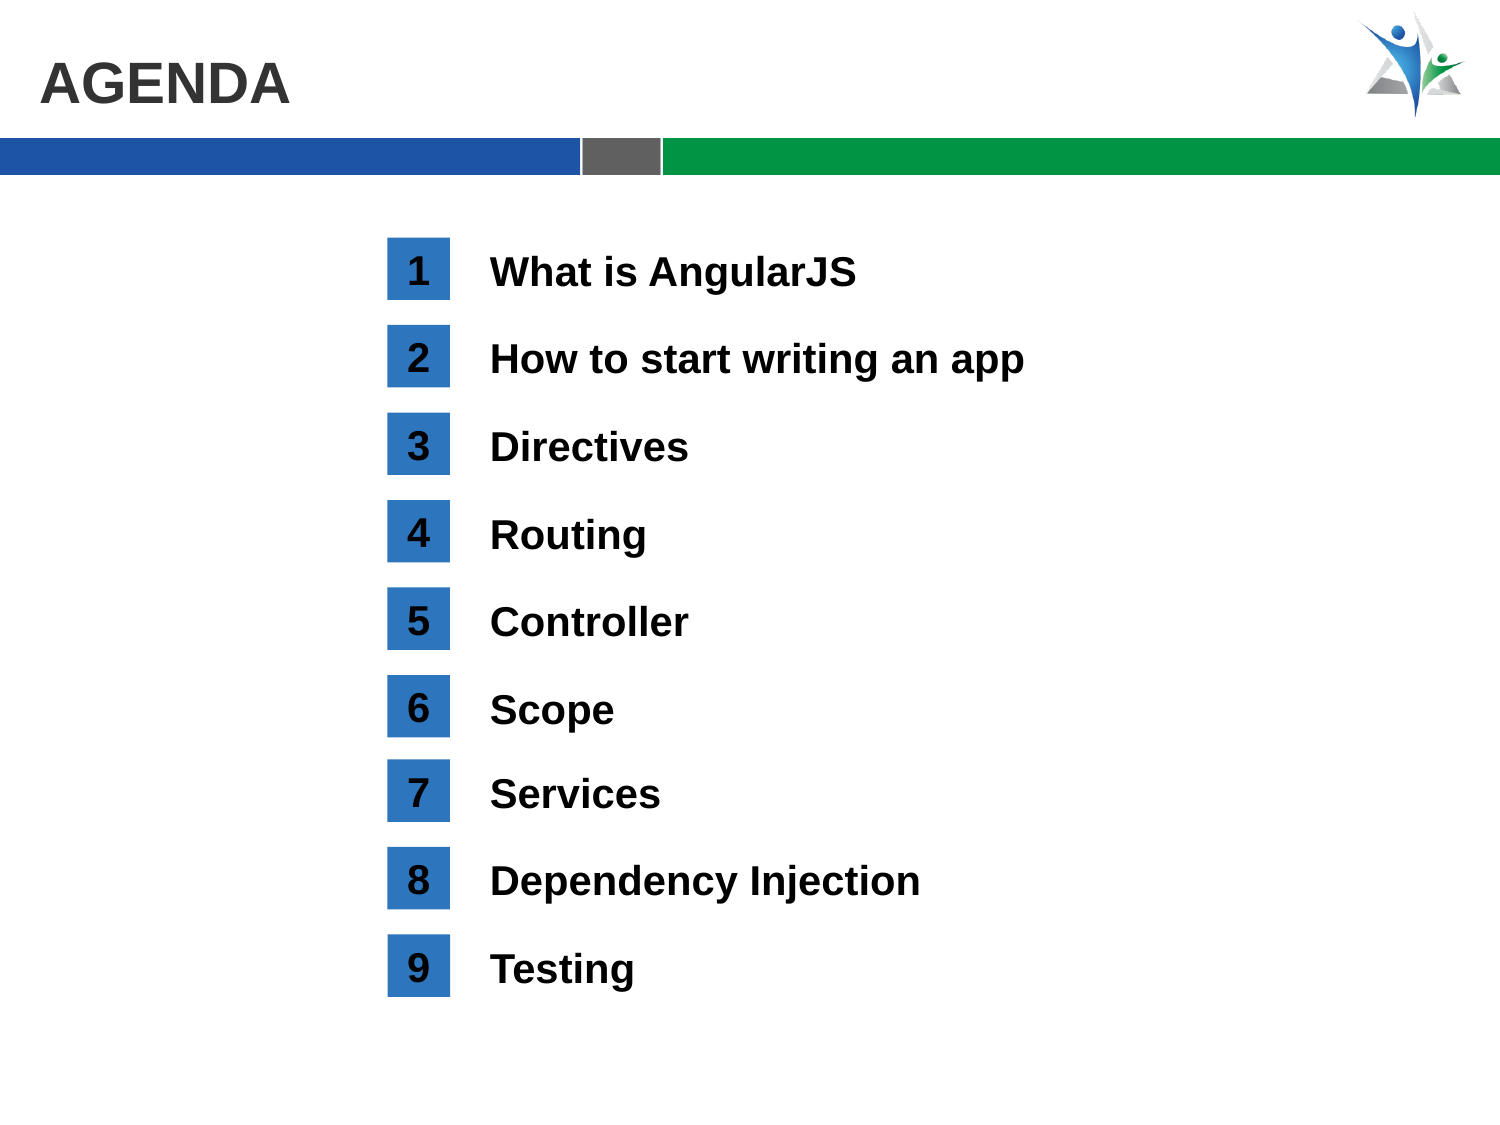

Agenda
1
What is AngularJS
2
How to start writing an app
3
Directives
4
Routing
5
Controller
6
Scope
7
Services
8
Dependency Injection
9
Testing